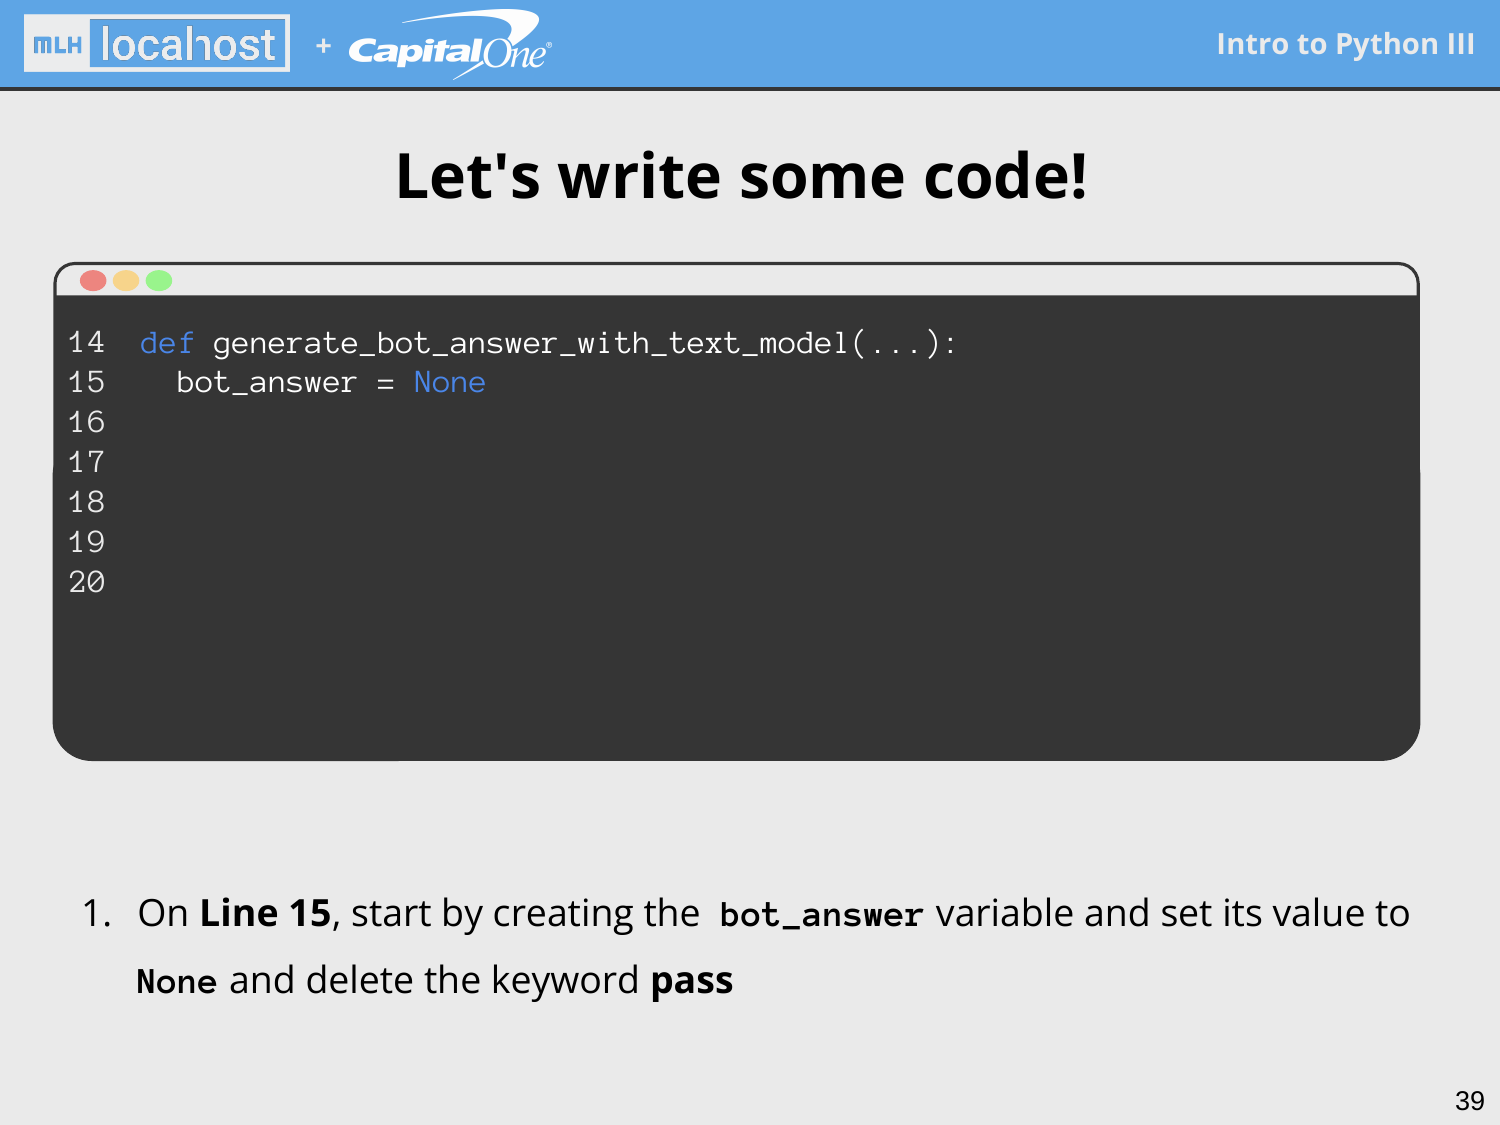

# Let's write some code!

14
15
16
17
18
19
20
def generate_bot_answer_with_text_model(...):
  bot_answer = None

On Line 15, start by creating the bot_answer variable and set its value to None and delete the keyword pass